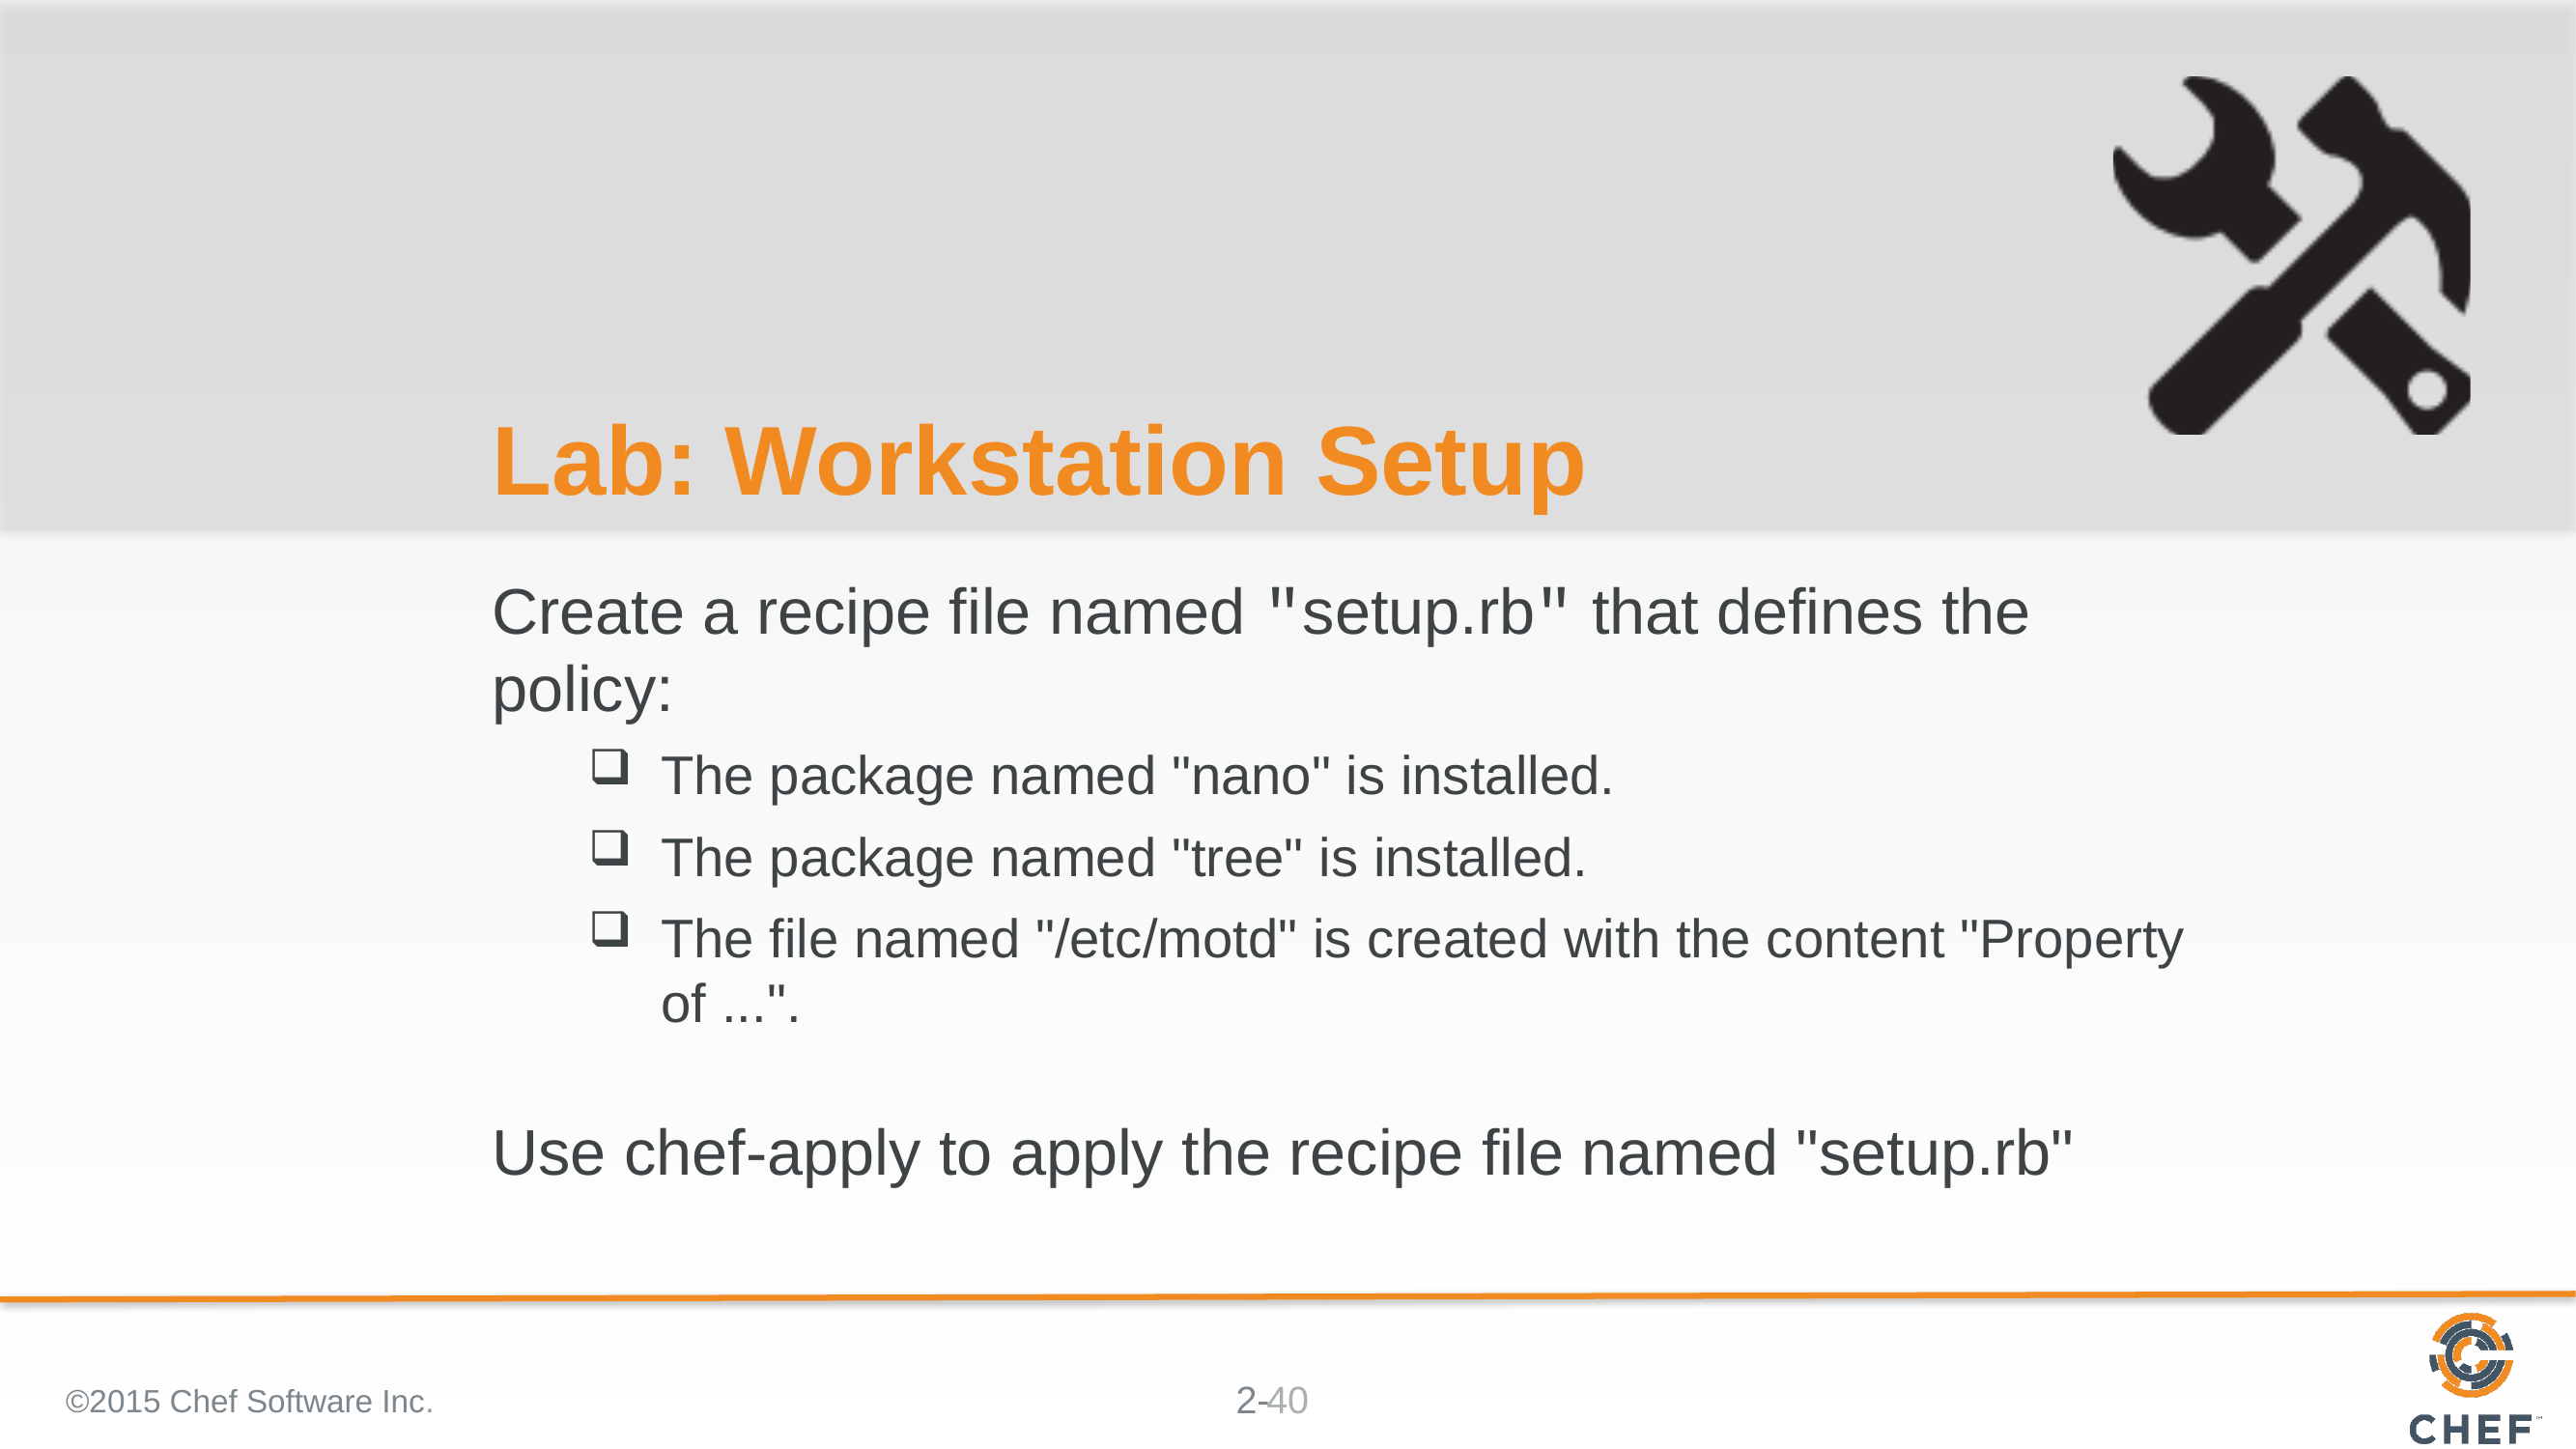

# Lab: Workstation Setup
Create a recipe file named "setup.rb" that defines the policy:
The package named "nano" is installed.
The package named "tree" is installed.
The file named "/etc/motd" is created with the content "Property of ...".

Use chef-apply to apply the recipe file named "setup.rb"

©2015 Chef Software Inc.
40